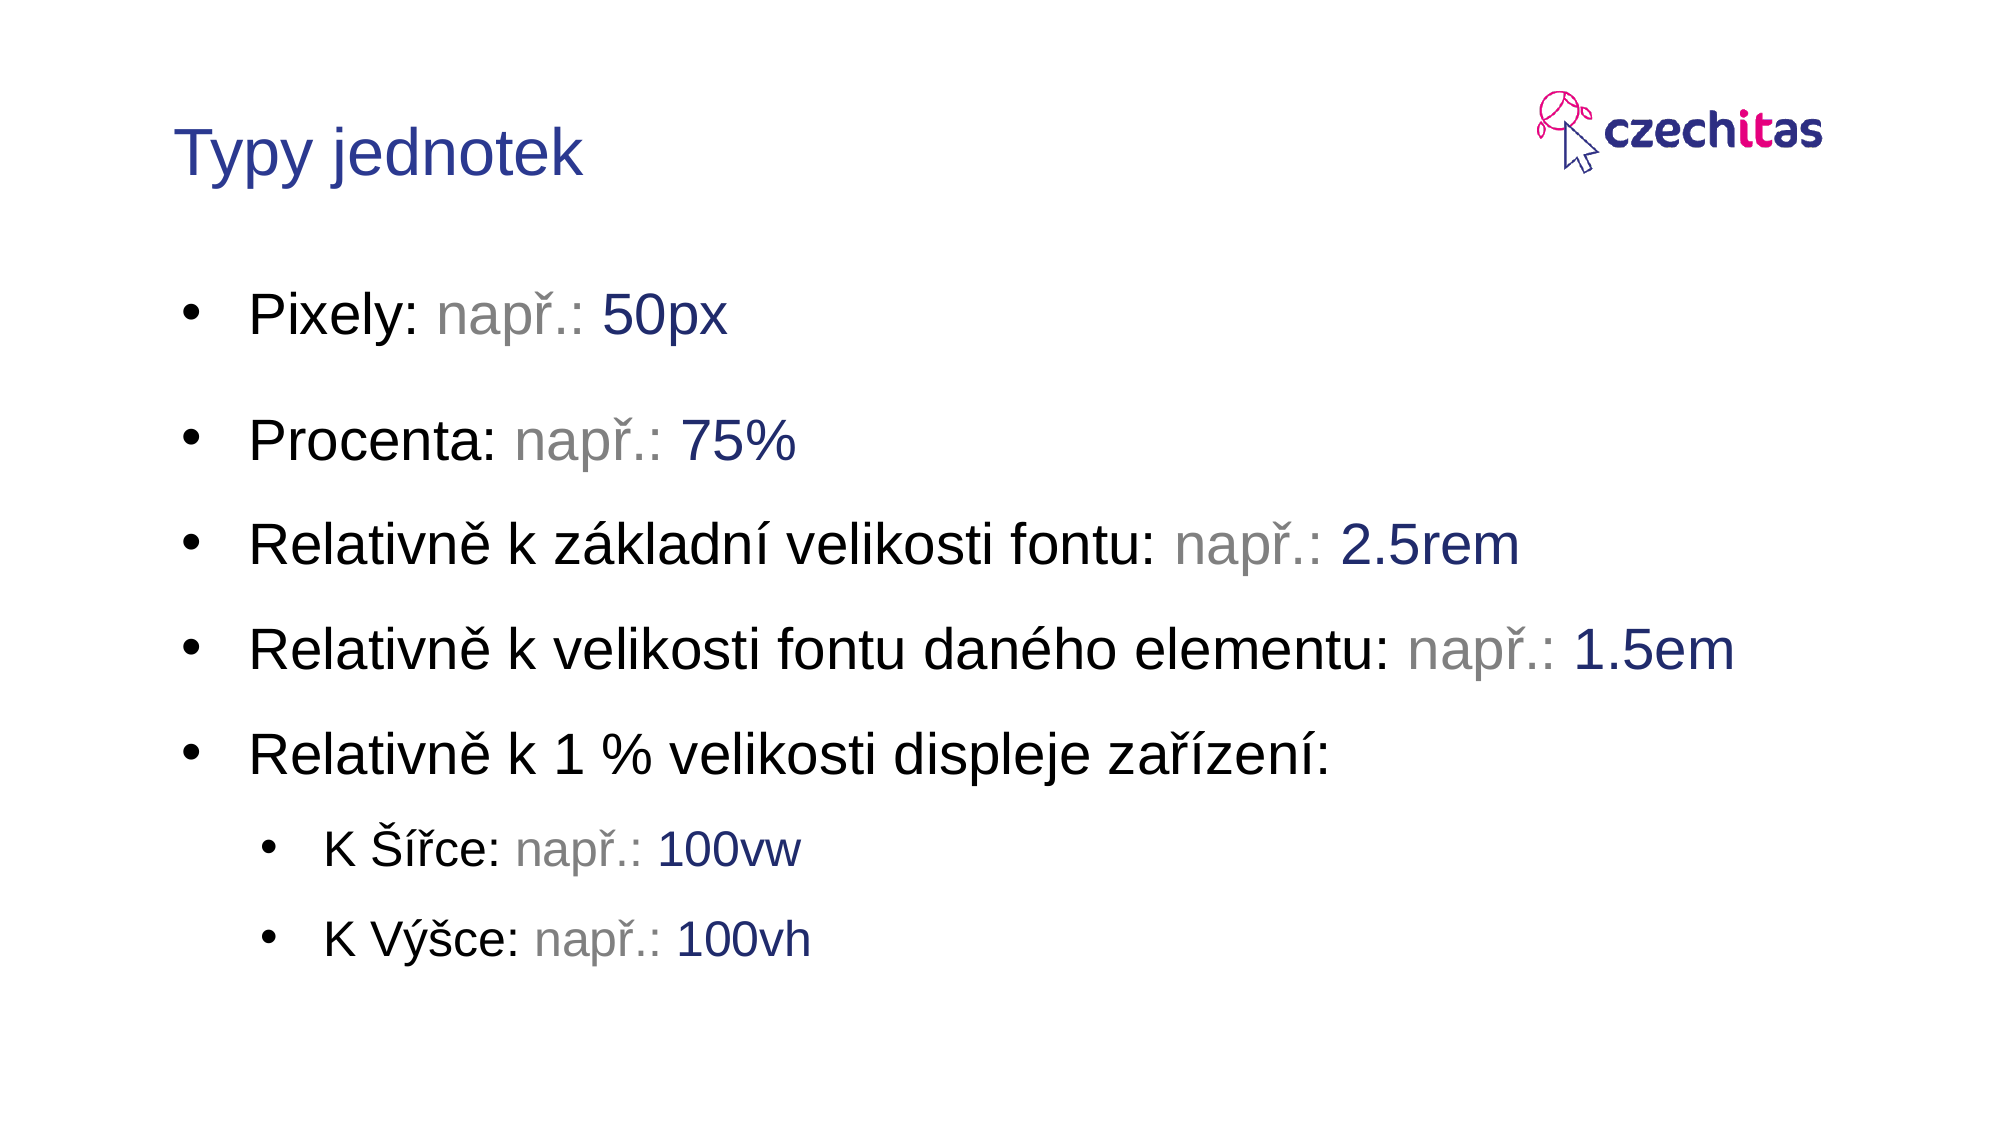

# Typy jednotek
Pixely: např.: 50px
Procenta: např.: 75%
Relativně k základní velikosti fontu: např.: 2.5rem
Relativně k velikosti fontu daného elementu: např.: 1.5em
Relativně k 1 % velikosti displeje zařízení:
K Šířce: např.: 100vw
K Výšce: např.: 100vh